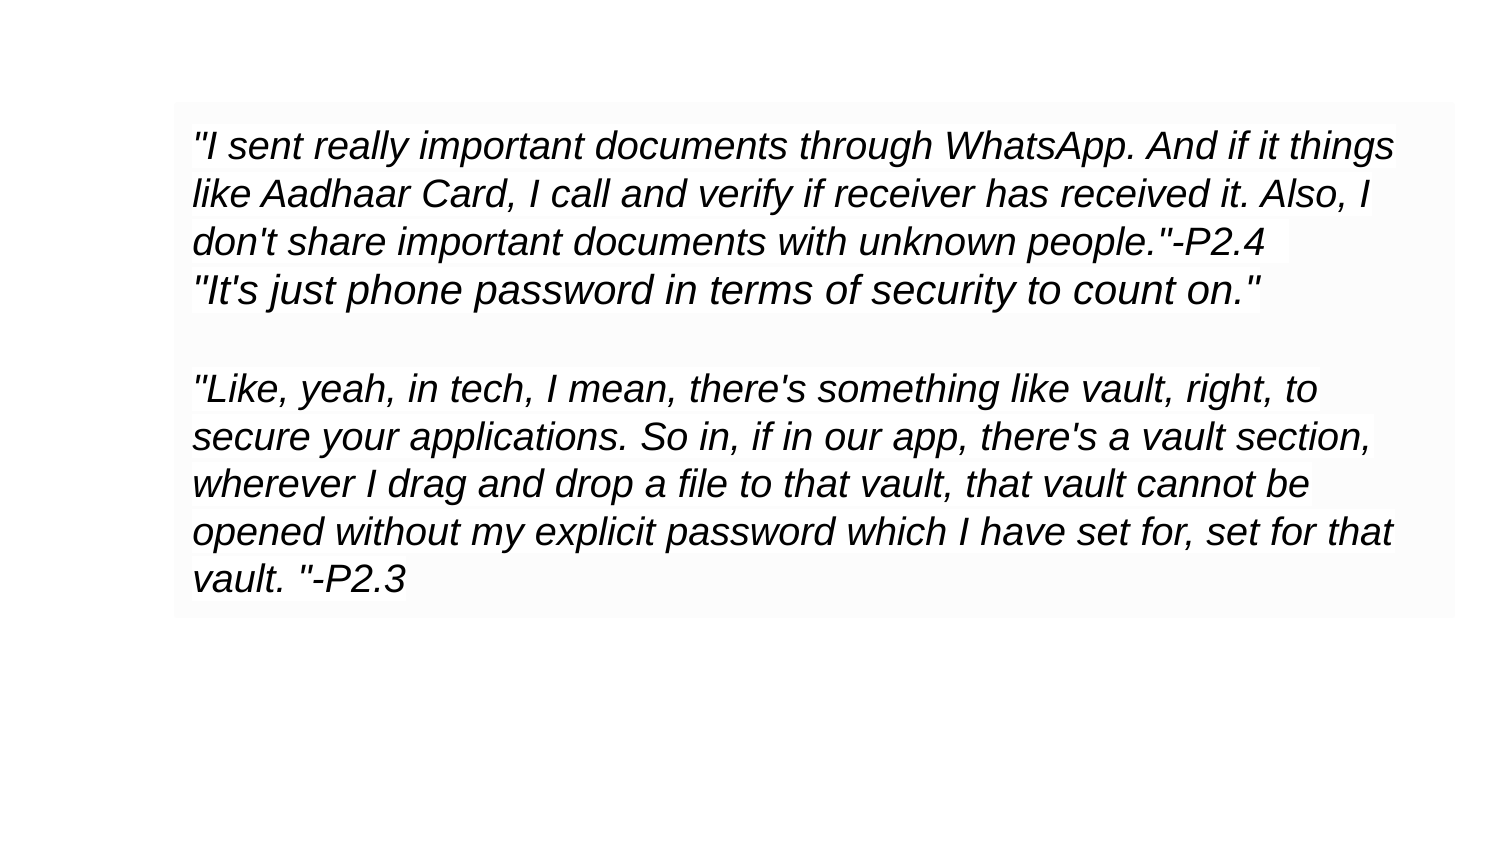

"I sent really important documents through WhatsApp. And if it things like Aadhaar Card, I call and verify if receiver has received it. Also, I don't share important documents with unknown people."-P2.4
"It's just phone password in terms of security to count on."

"Like, yeah, in tech, I mean, there's something like vault, right, to secure your applications. So in, if in our app, there's a vault section, wherever I drag and drop a file to that vault, that vault cannot be opened without my explicit password which I have set for, set for that vault. "-P2.3